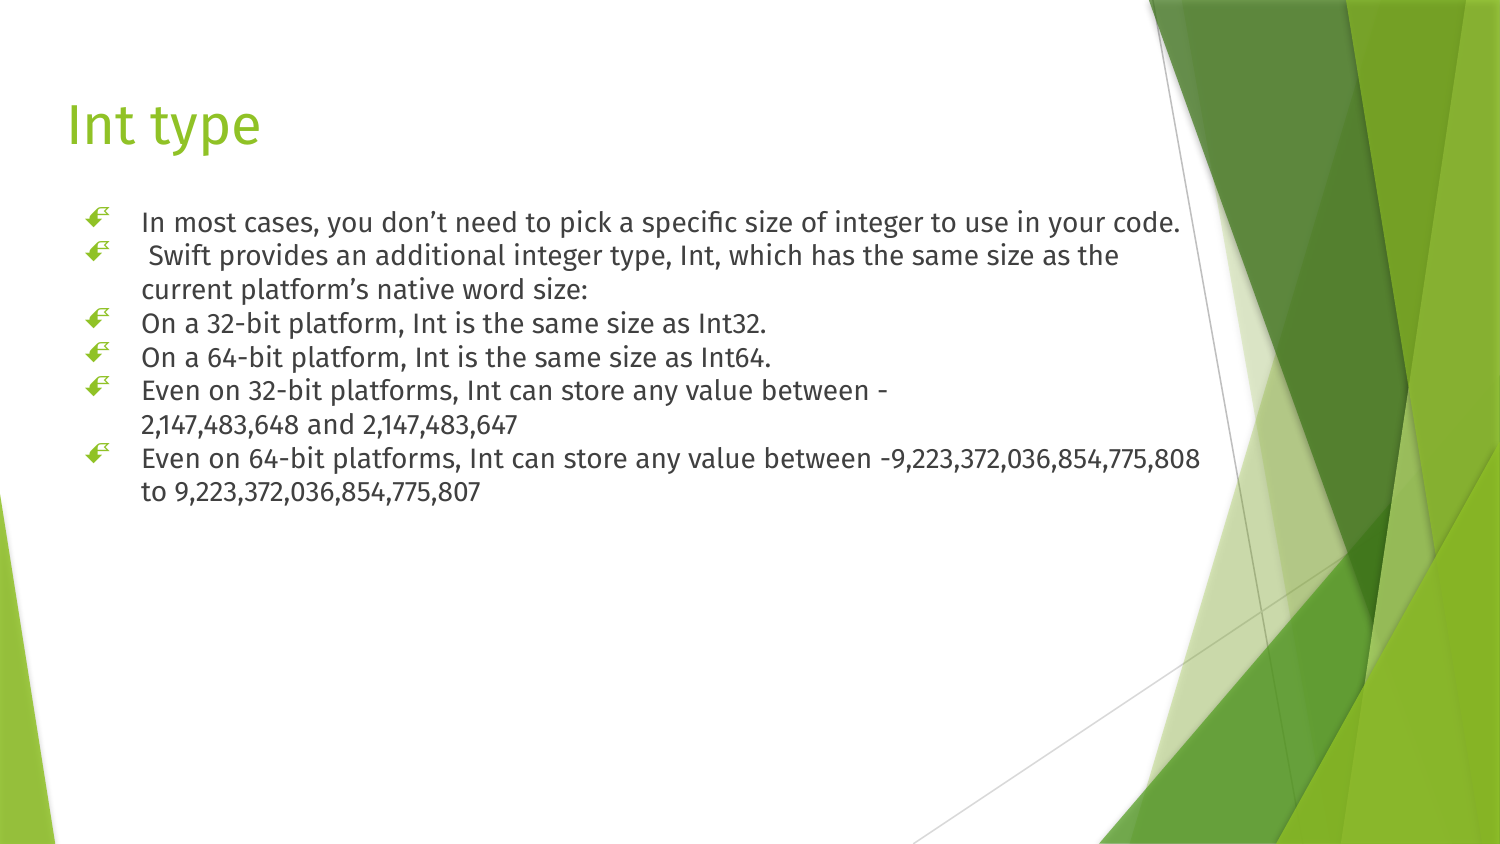

# Int type
In most cases, you don’t need to pick a specific size of integer to use in your code.
 Swift provides an additional integer type, Int, which has the same size as the current platform’s native word size:
On a 32-bit platform, Int is the same size as Int32.
On a 64-bit platform, Int is the same size as Int64.
Even on 32-bit platforms, Int can store any value between -2,147,483,648 and 2,147,483,647
Even on 64-bit platforms, Int can store any value between -9,223,372,036,854,775,808 to 9,223,372,036,854,775,807